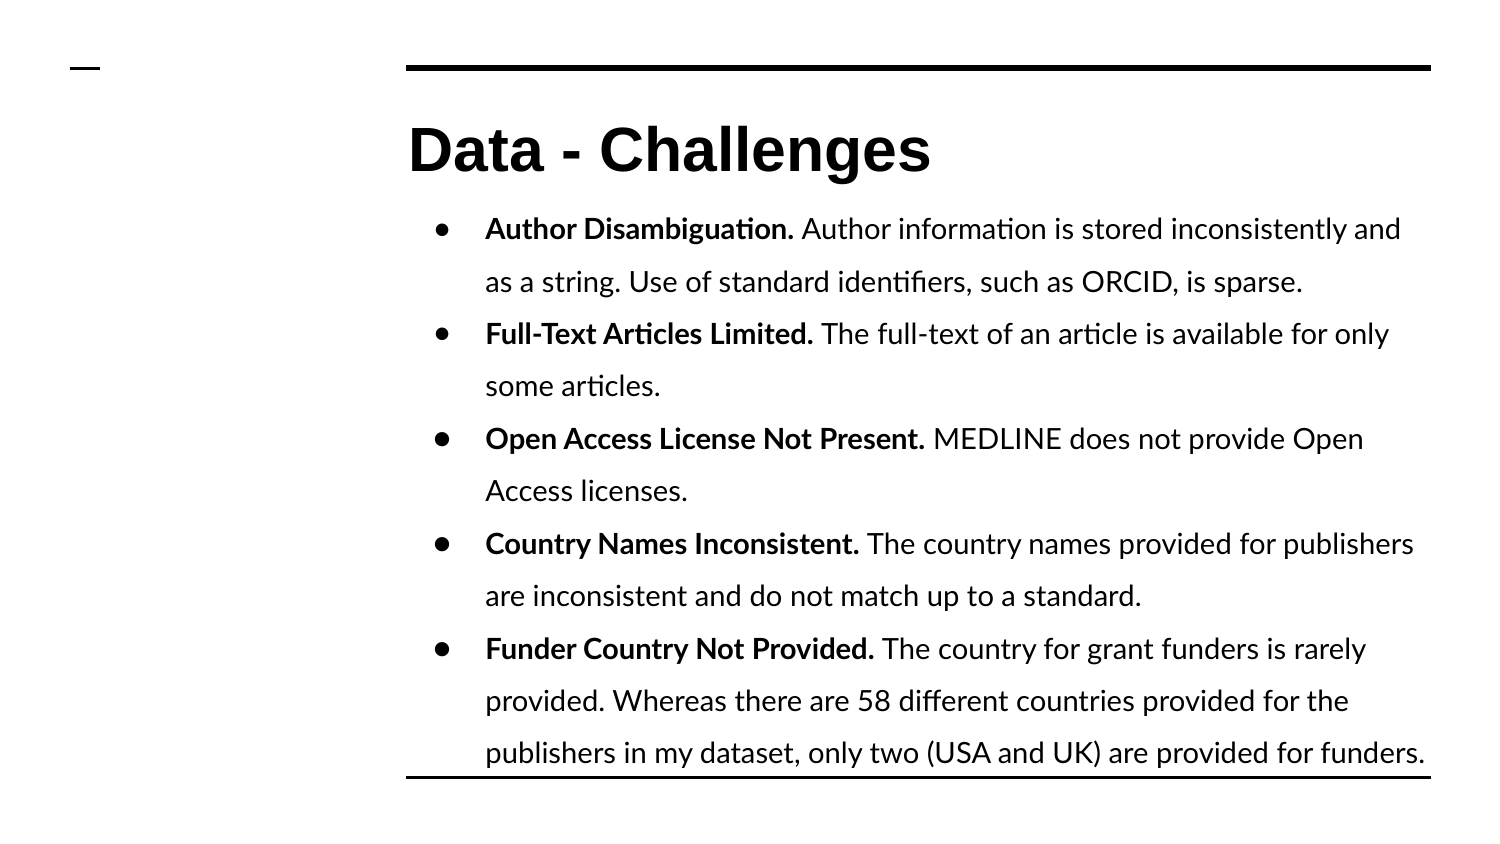

# Data - Challenges
Author Disambiguation. Author information is stored inconsistently and as a string. Use of standard identifiers, such as ORCID, is sparse.
Full-Text Articles Limited. The full-text of an article is available for only some articles.
Open Access License Not Present. MEDLINE does not provide Open Access licenses.
Country Names Inconsistent. The country names provided for publishers are inconsistent and do not match up to a standard.
Funder Country Not Provided. The country for grant funders is rarely provided. Whereas there are 58 different countries provided for the publishers in my dataset, only two (USA and UK) are provided for funders.